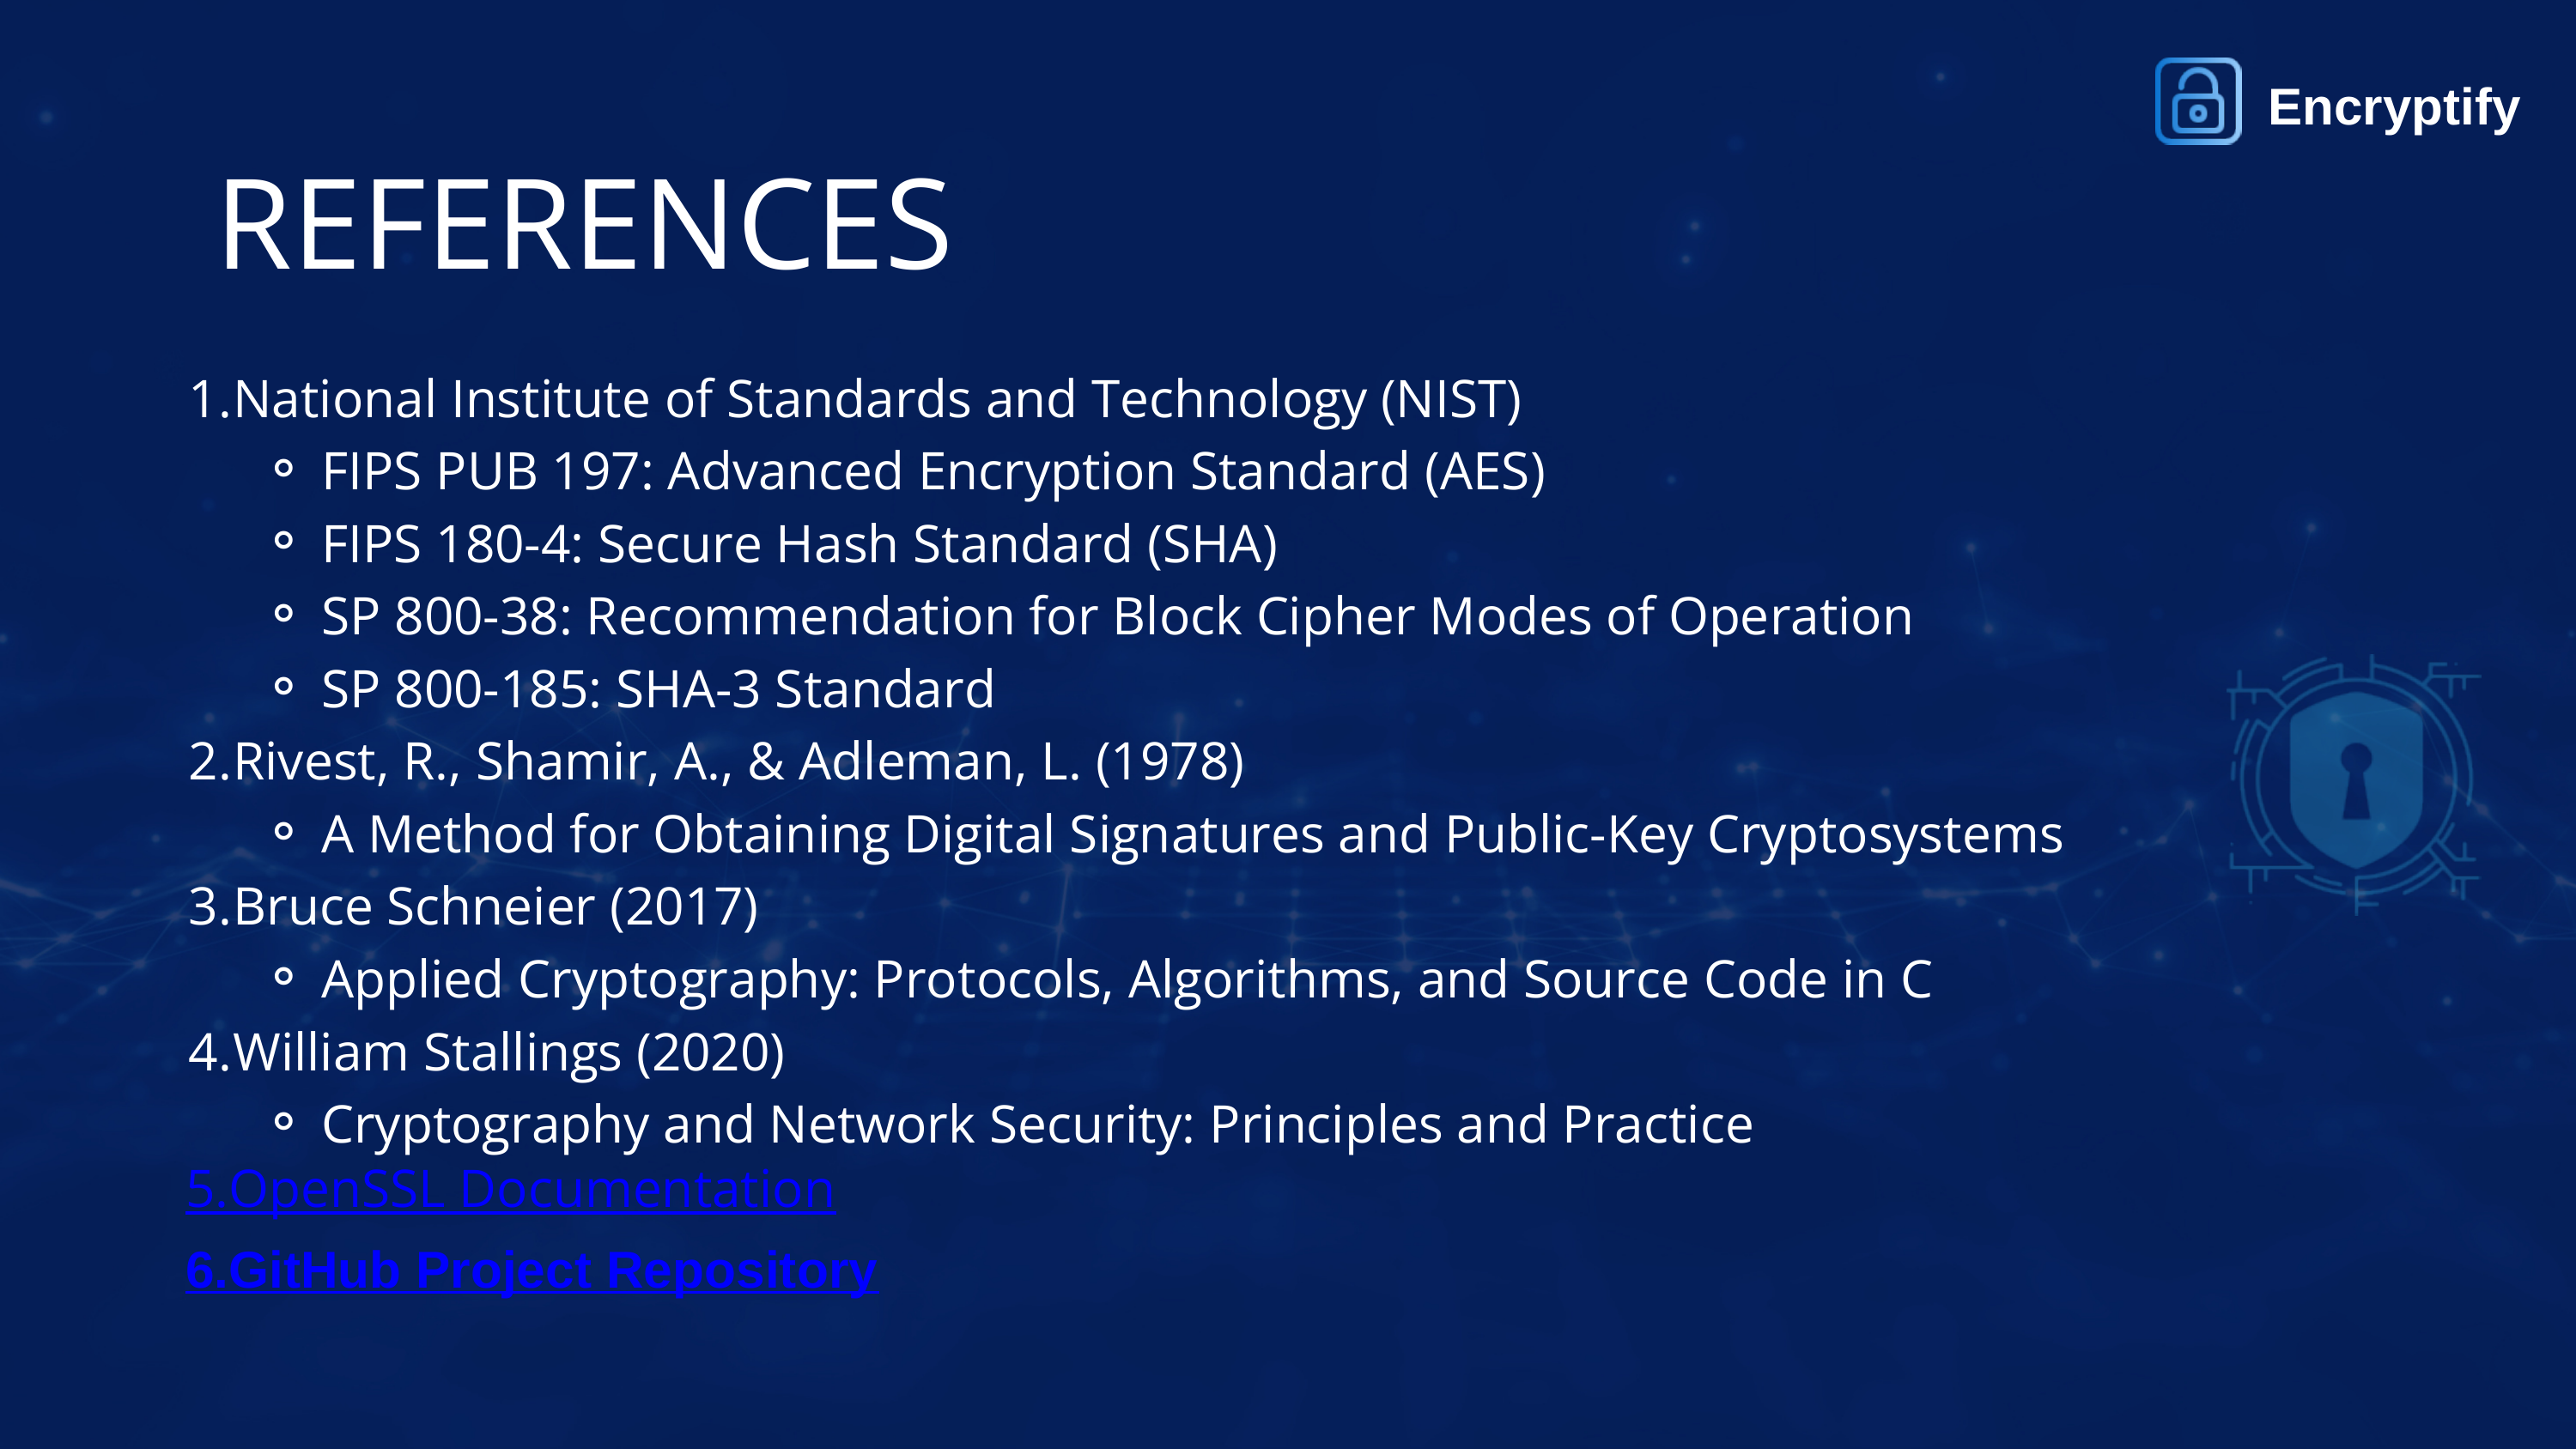

Encryptify
REFERENCES
National Institute of Standards and Technology (NIST)
FIPS PUB 197: Advanced Encryption Standard (AES)
FIPS 180-4: Secure Hash Standard (SHA)
SP 800-38: Recommendation for Block Cipher Modes of Operation
SP 800-185: SHA-3 Standard
Rivest, R., Shamir, A., & Adleman, L. (1978)
A Method for Obtaining Digital Signatures and Public-Key Cryptosystems
Bruce Schneier (2017)
Applied Cryptography: Protocols, Algorithms, and Source Code in C
William Stallings (2020)
Cryptography and Network Security: Principles and Practice
   5.OpenSSL Documentation
   6.GitHub Project Repository